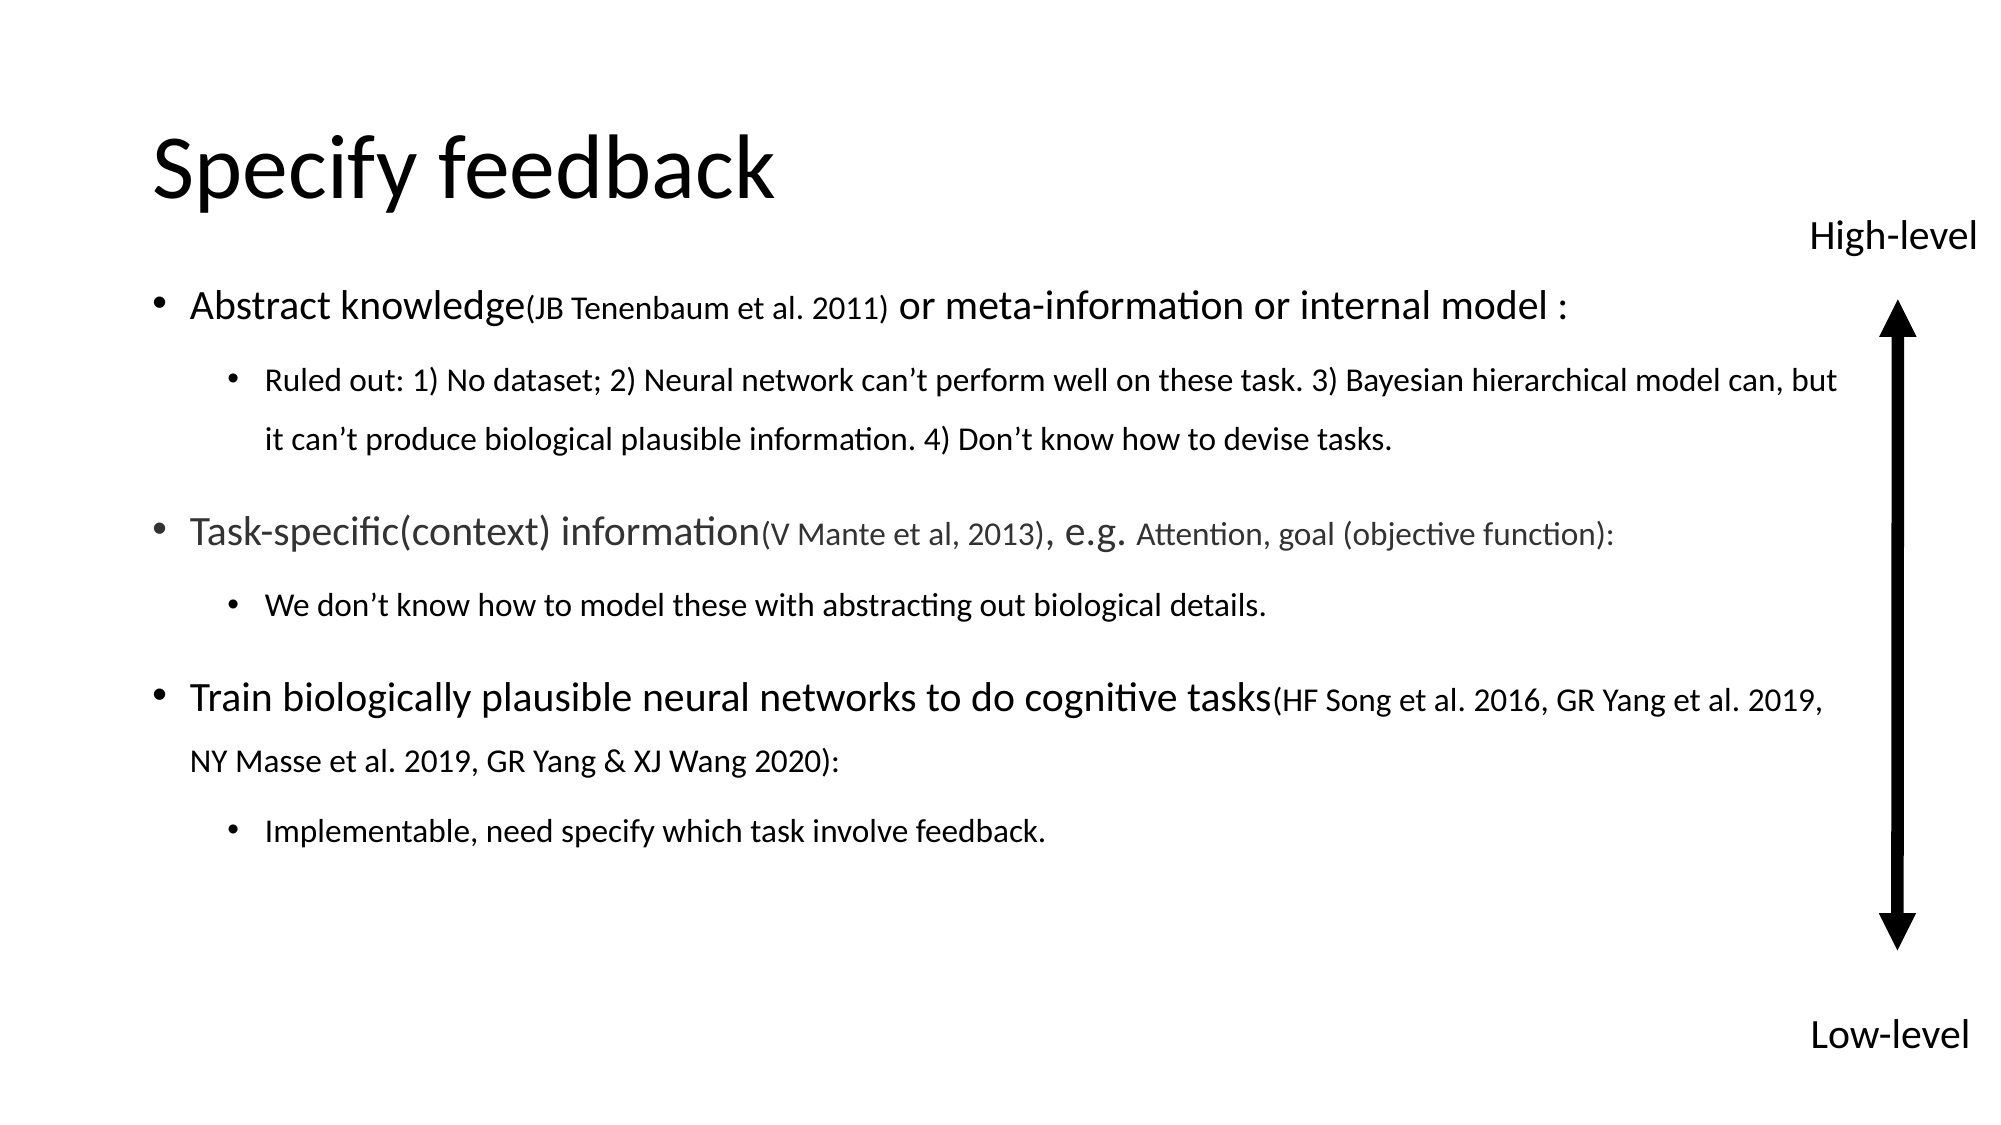

# Specify feedback
High-level
Low-level
Abstract knowledge(JB Tenenbaum et al. 2011) or meta-information or internal model :
Ruled out: 1) No dataset; 2) Neural network can’t perform well on these task. 3) Bayesian hierarchical model can, but it can’t produce biological plausible information. 4) Don’t know how to devise tasks.
Task-specific(context) information(V Mante et al, 2013), e.g. Attention, goal (objective function):
We don’t know how to model these with abstracting out biological details.
Train biologically plausible neural networks to do cognitive tasks(HF Song et al. 2016, GR Yang et al. 2019, NY Masse et al. 2019, GR Yang & XJ Wang 2020):
Implementable, need specify which task involve feedback.